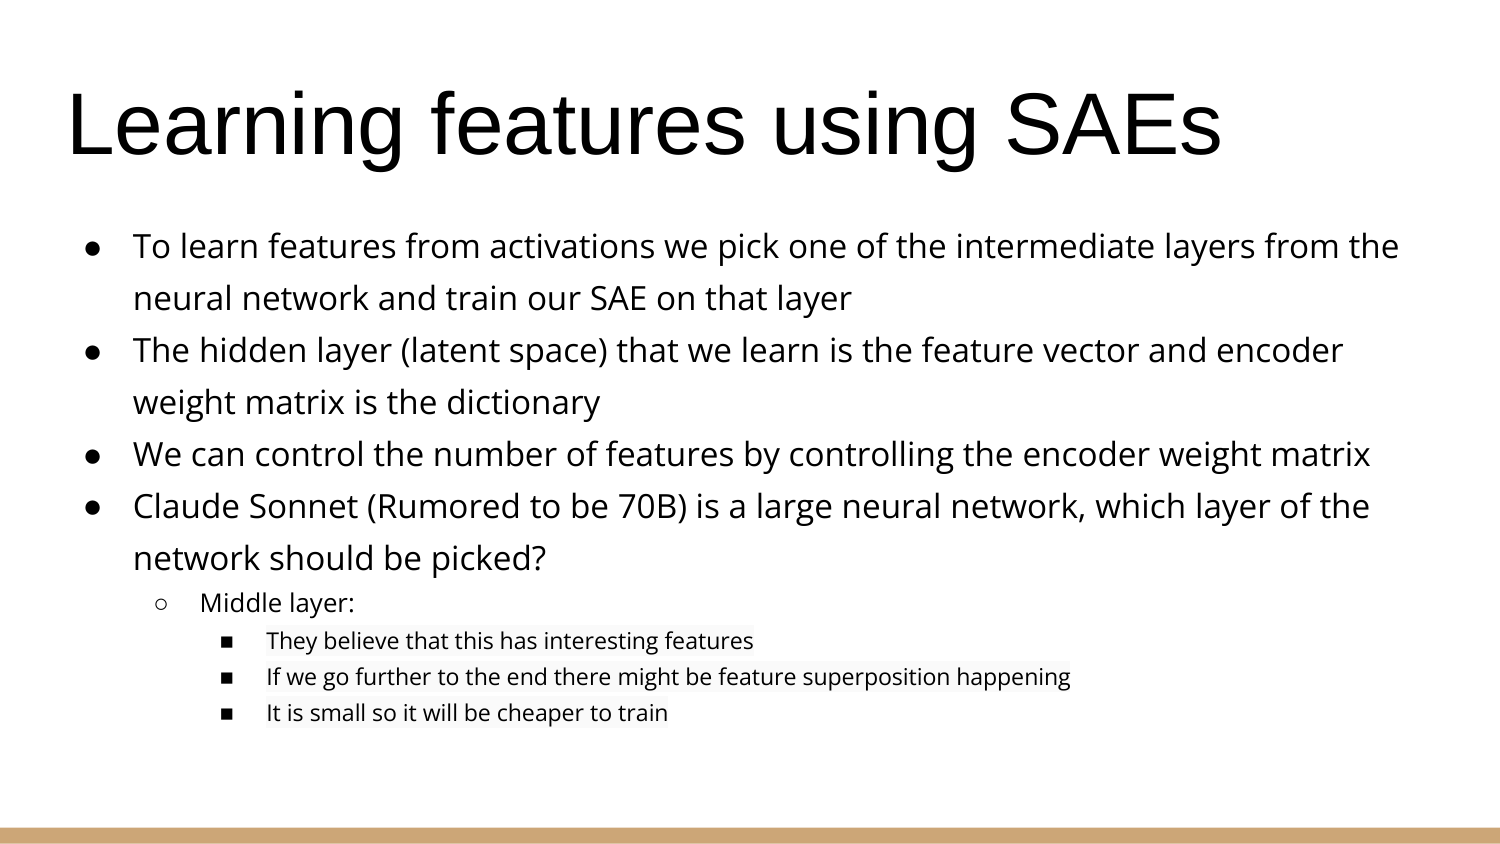

# Learning features using SAEs
To learn features from activations we pick one of the intermediate layers from the neural network and train our SAE on that layer
The hidden layer (latent space) that we learn is the feature vector and encoder weight matrix is the dictionary
We can control the number of features by controlling the encoder weight matrix
Claude Sonnet (Rumored to be 70B) is a large neural network, which layer of the network should be picked?
Middle layer:
They believe that this has interesting features
If we go further to the end there might be feature superposition happening
It is small so it will be cheaper to train